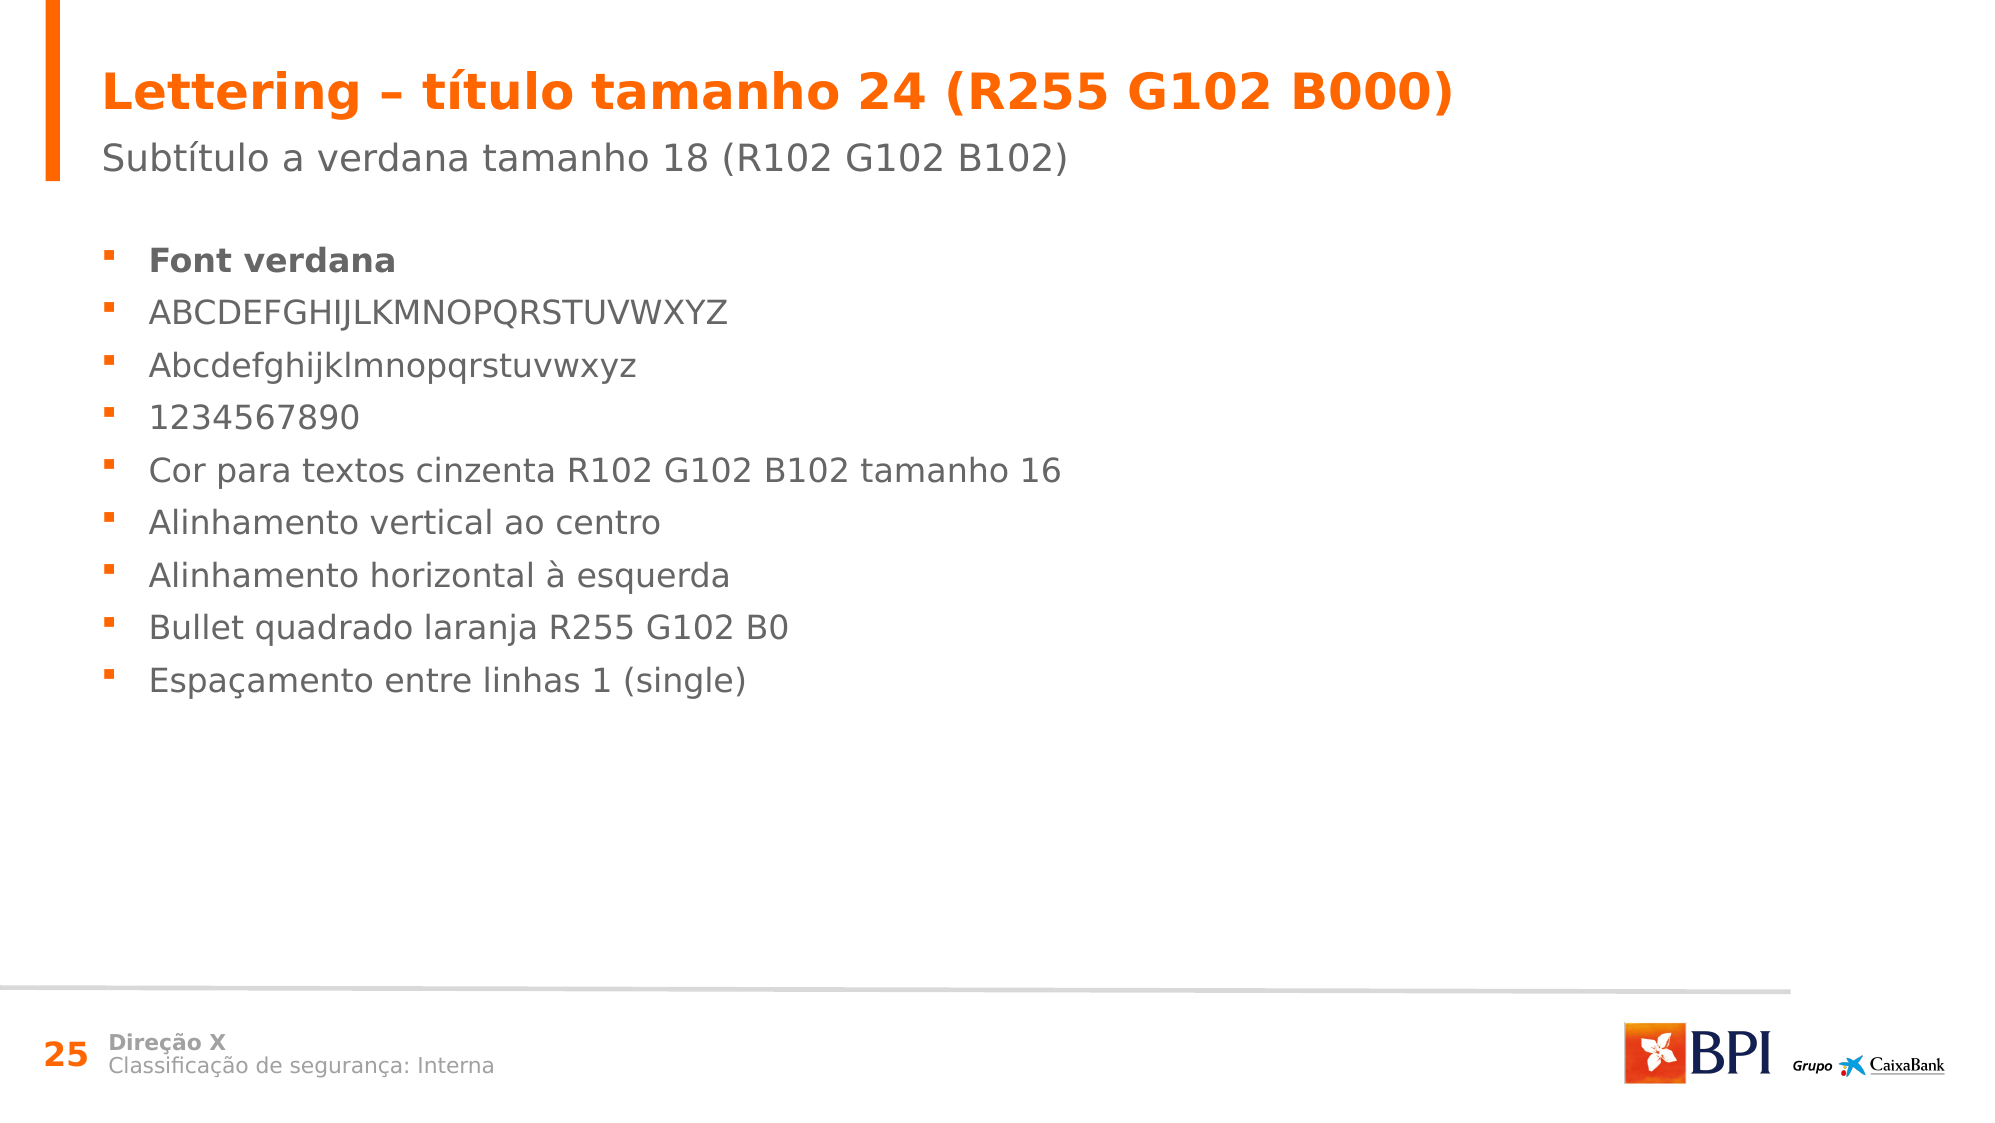

Lettering – título tamanho 24 (R255 G102 B000)
Subtítulo a verdana tamanho 18 (R102 G102 B102)
Font verdana
ABCDEFGHIJLKMNOPQRSTUVWXYZ
Abcdefghijklmnopqrstuvwxyz
1234567890
Cor para textos cinzenta R102 G102 B102 tamanho 16
Alinhamento vertical ao centro
Alinhamento horizontal à esquerda
Bullet quadrado laranja R255 G102 B0
Espaçamento entre linhas 1 (single)
25